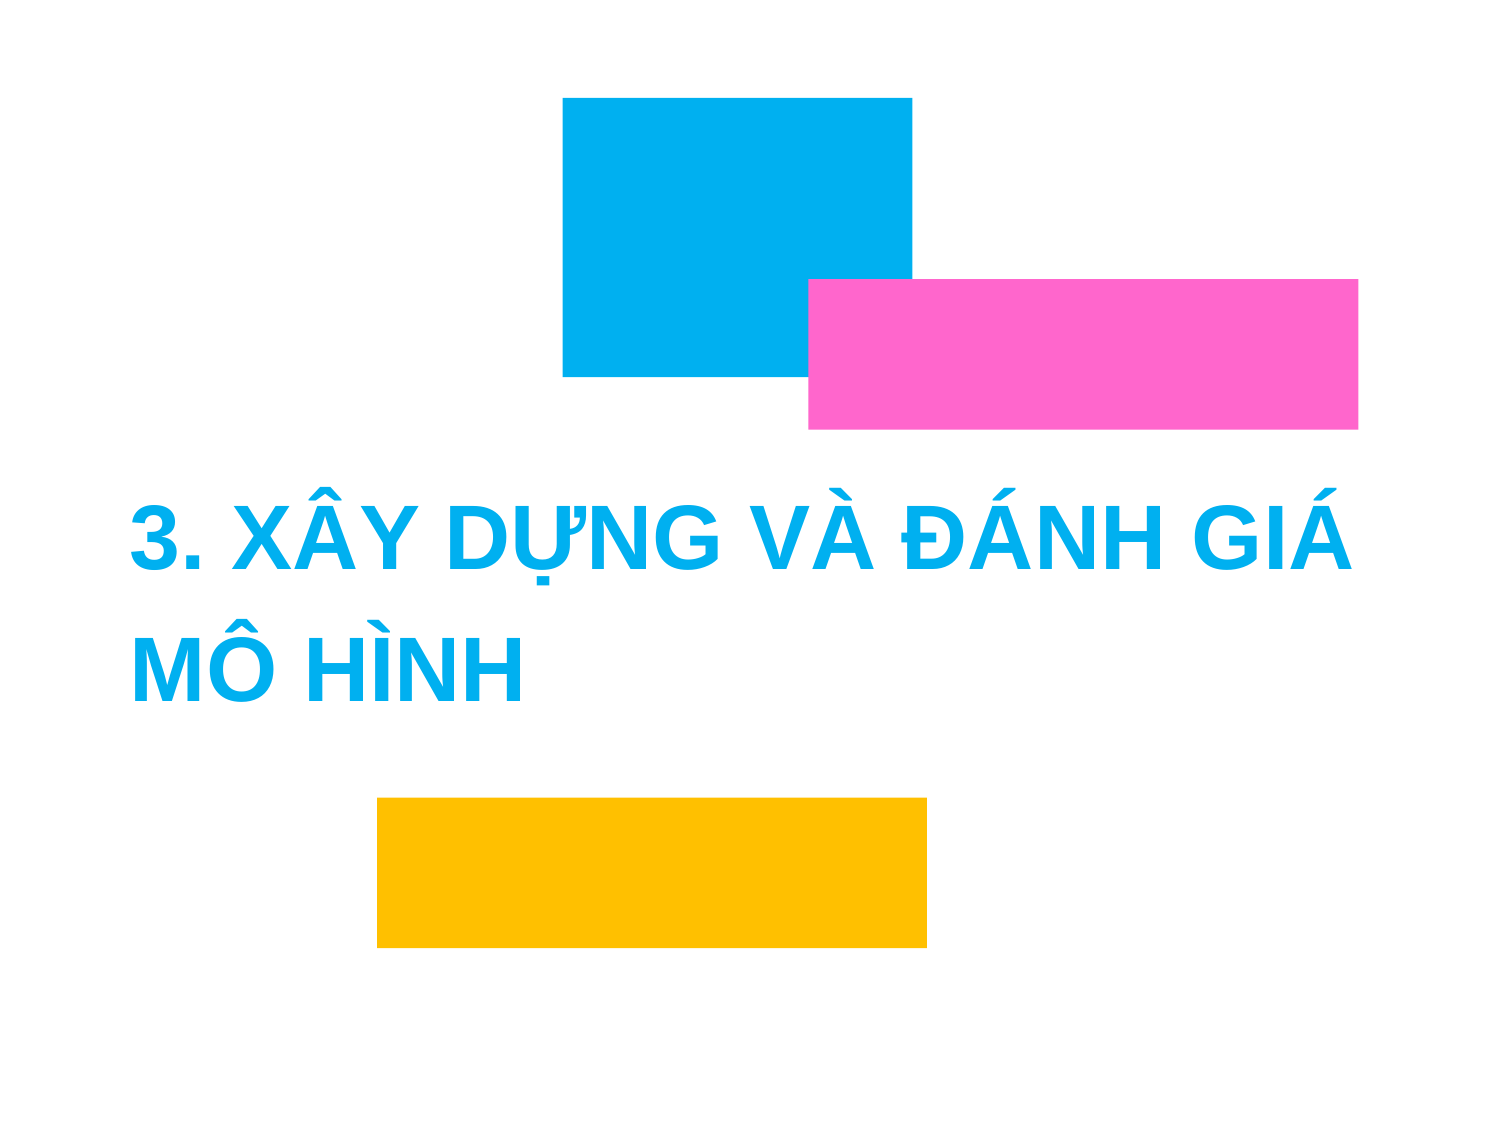

# 3. XÂY DỰNG VÀ ĐÁNH GIÁ MÔ HÌNH